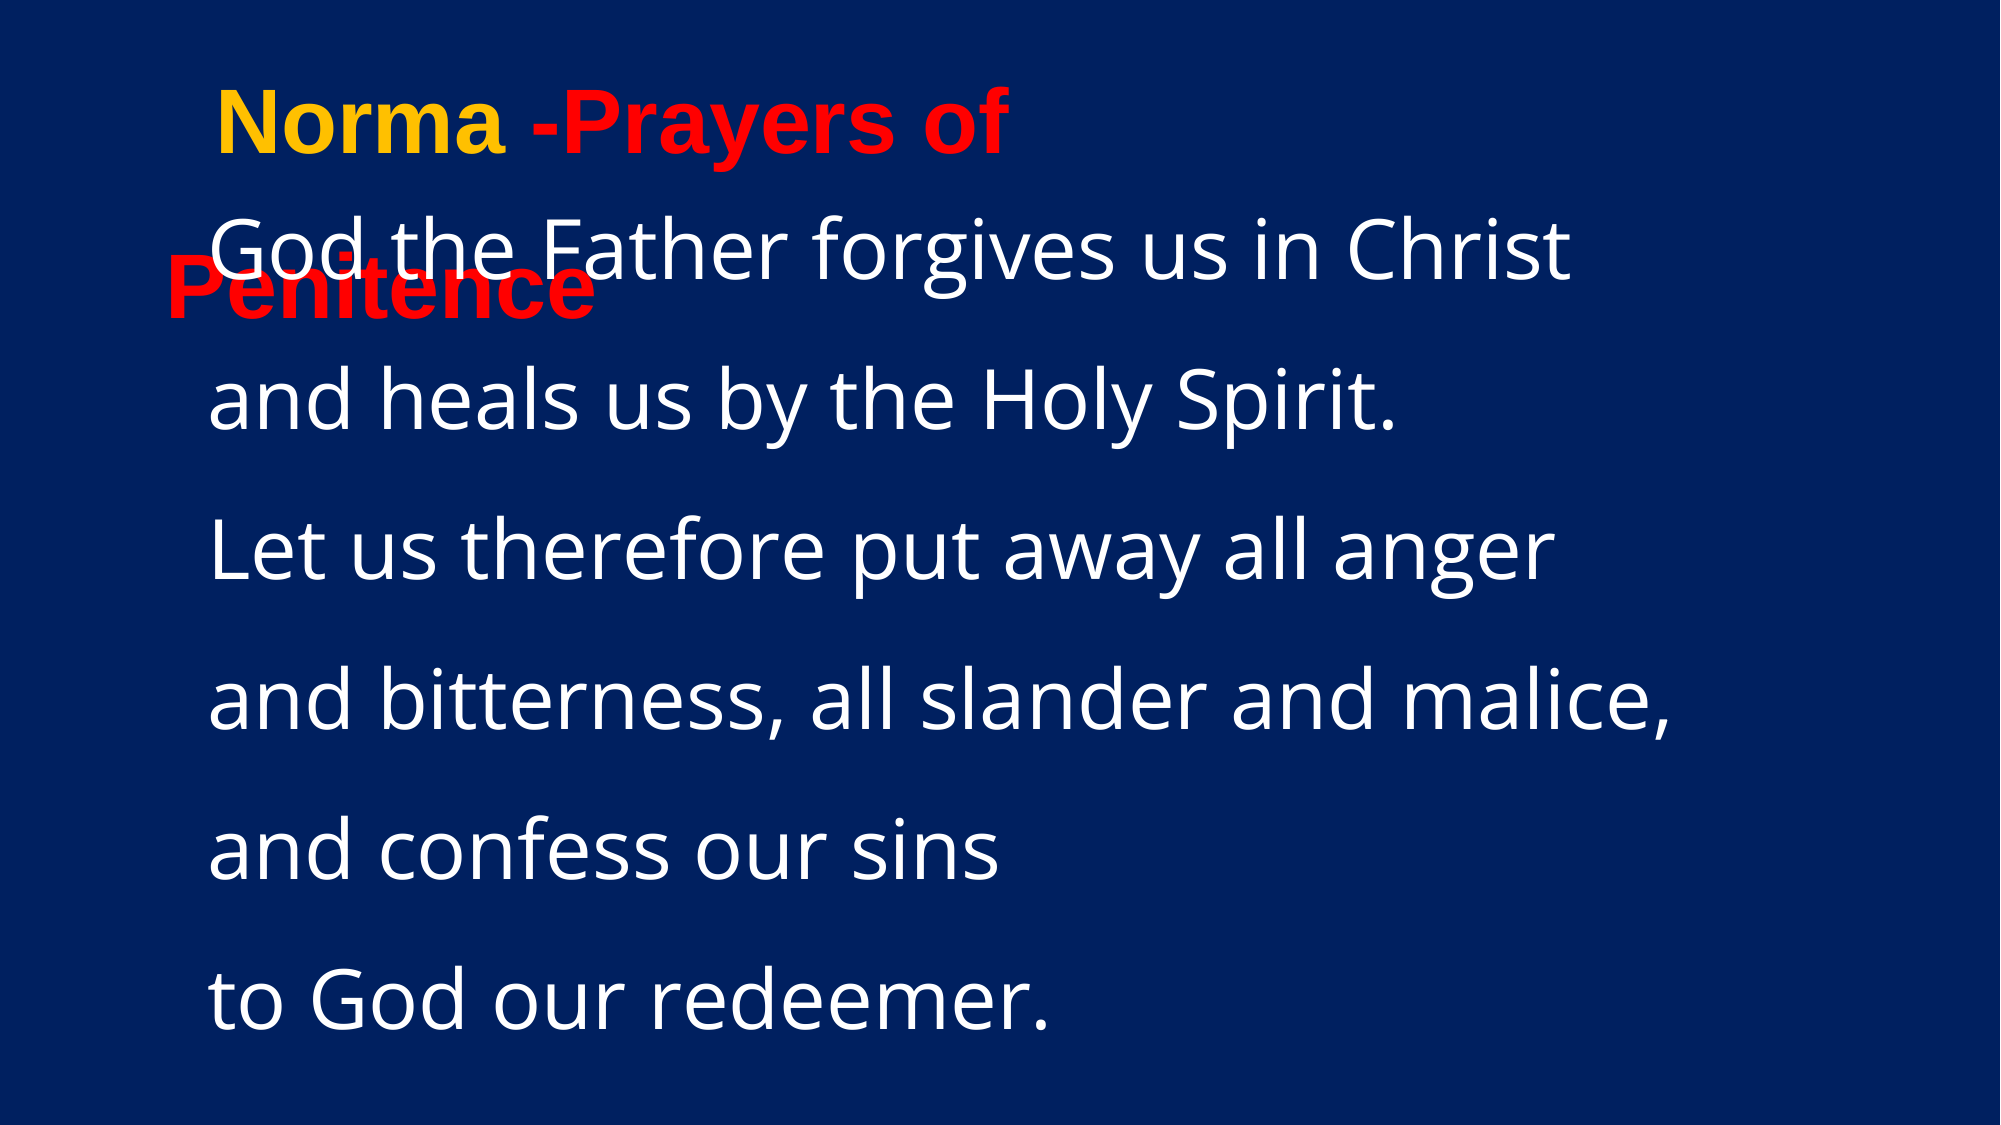

Norma -Prayers of Penitence
God the Father forgives us in Christ and heals us by the Holy Spirit.
Let us therefore put away all anger and bitterness, all slander and malice,
and confess our sins
to God our redeemer.